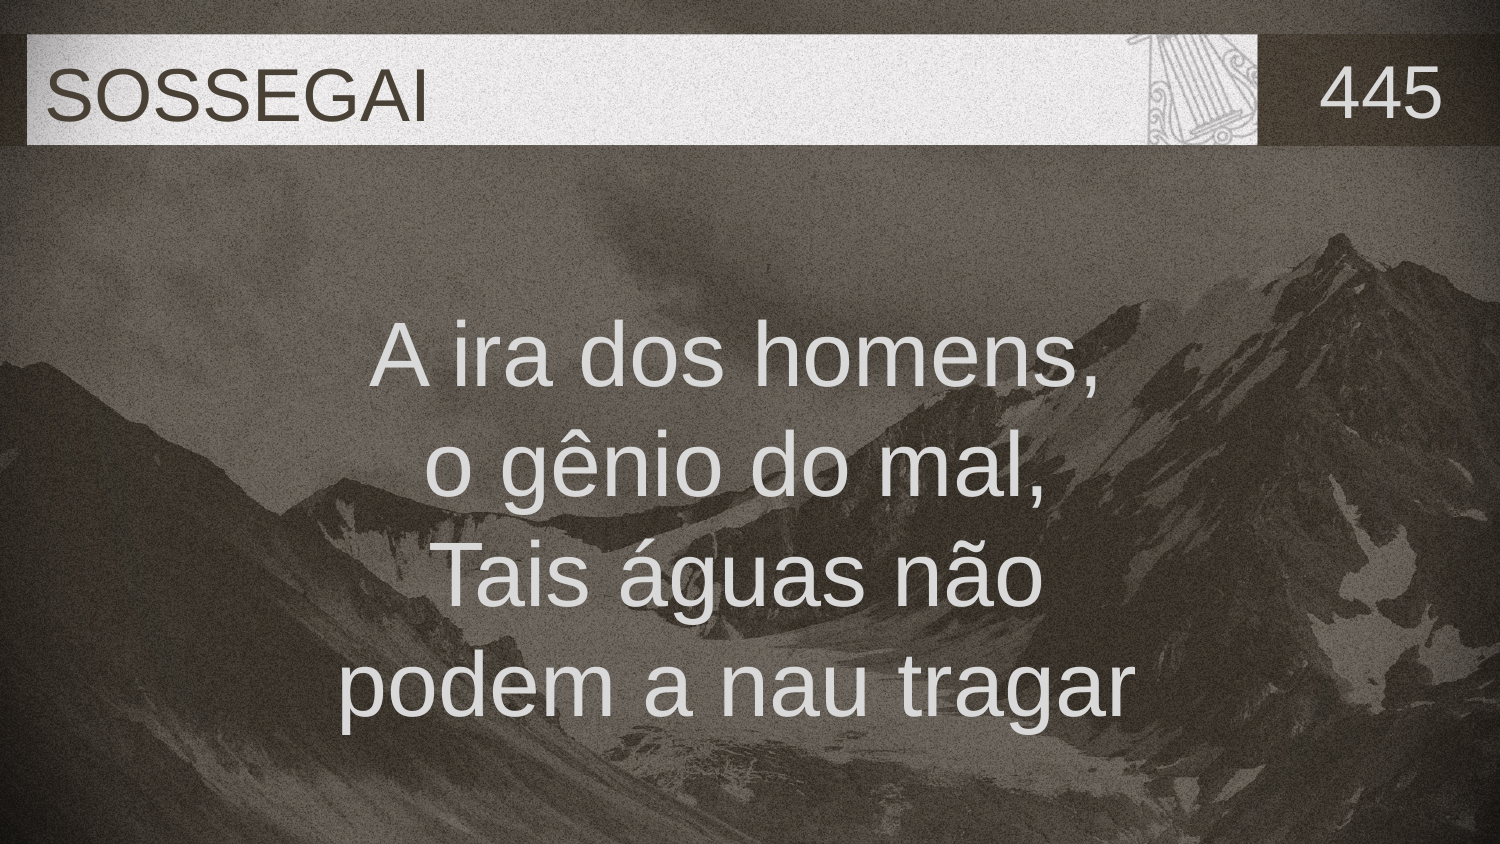

# SOSSEGAI
445
A ira dos homens,
o gênio do mal,
Tais águas não
podem a nau tragar